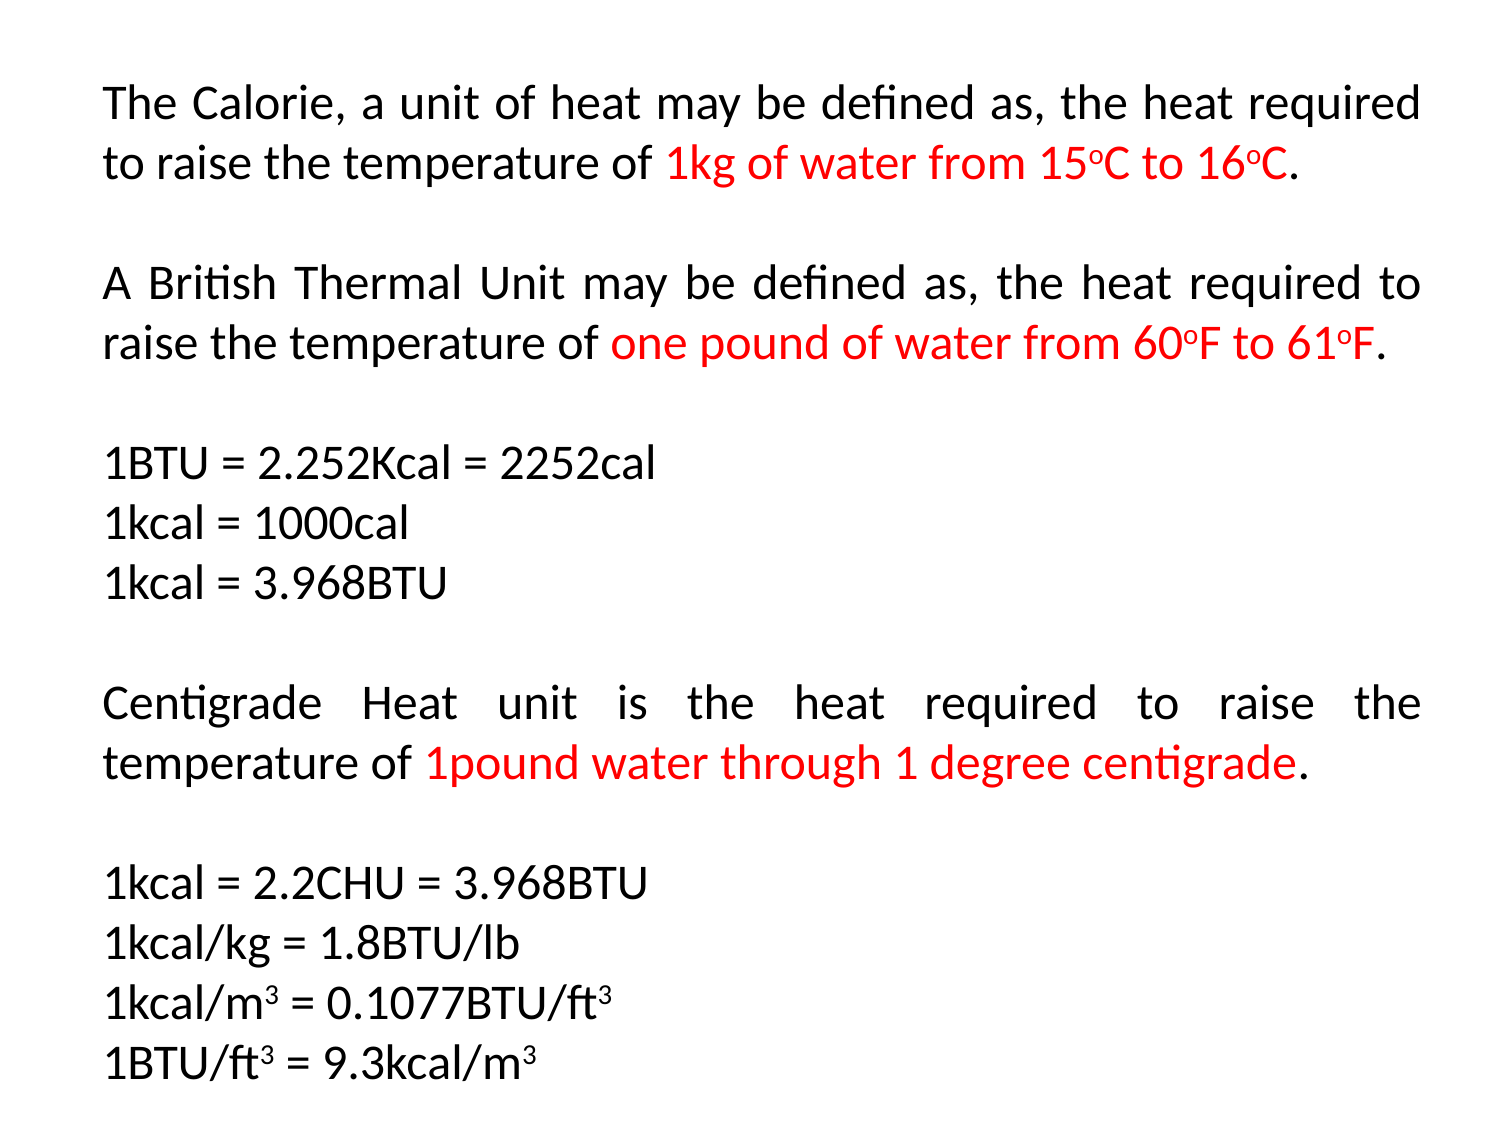

The Calorie, a unit of heat may be defined as, the heat required to raise the temperature of 1kg of water from 15oC to 16oC.

A British Thermal Unit may be defined as, the heat required to raise the temperature of one pound of water from 60oF to 61oF.

1BTU = 2.252Kcal = 2252cal
1kcal = 1000cal
1kcal = 3.968BTU

Centigrade Heat unit is the heat required to raise the temperature of 1pound water through 1 degree centigrade.

1kcal = 2.2CHU = 3.968BTU
1kcal/kg = 1.8BTU/lb
1kcal/m3 = 0.1077BTU/ft3
1BTU/ft3 = 9.3kcal/m3